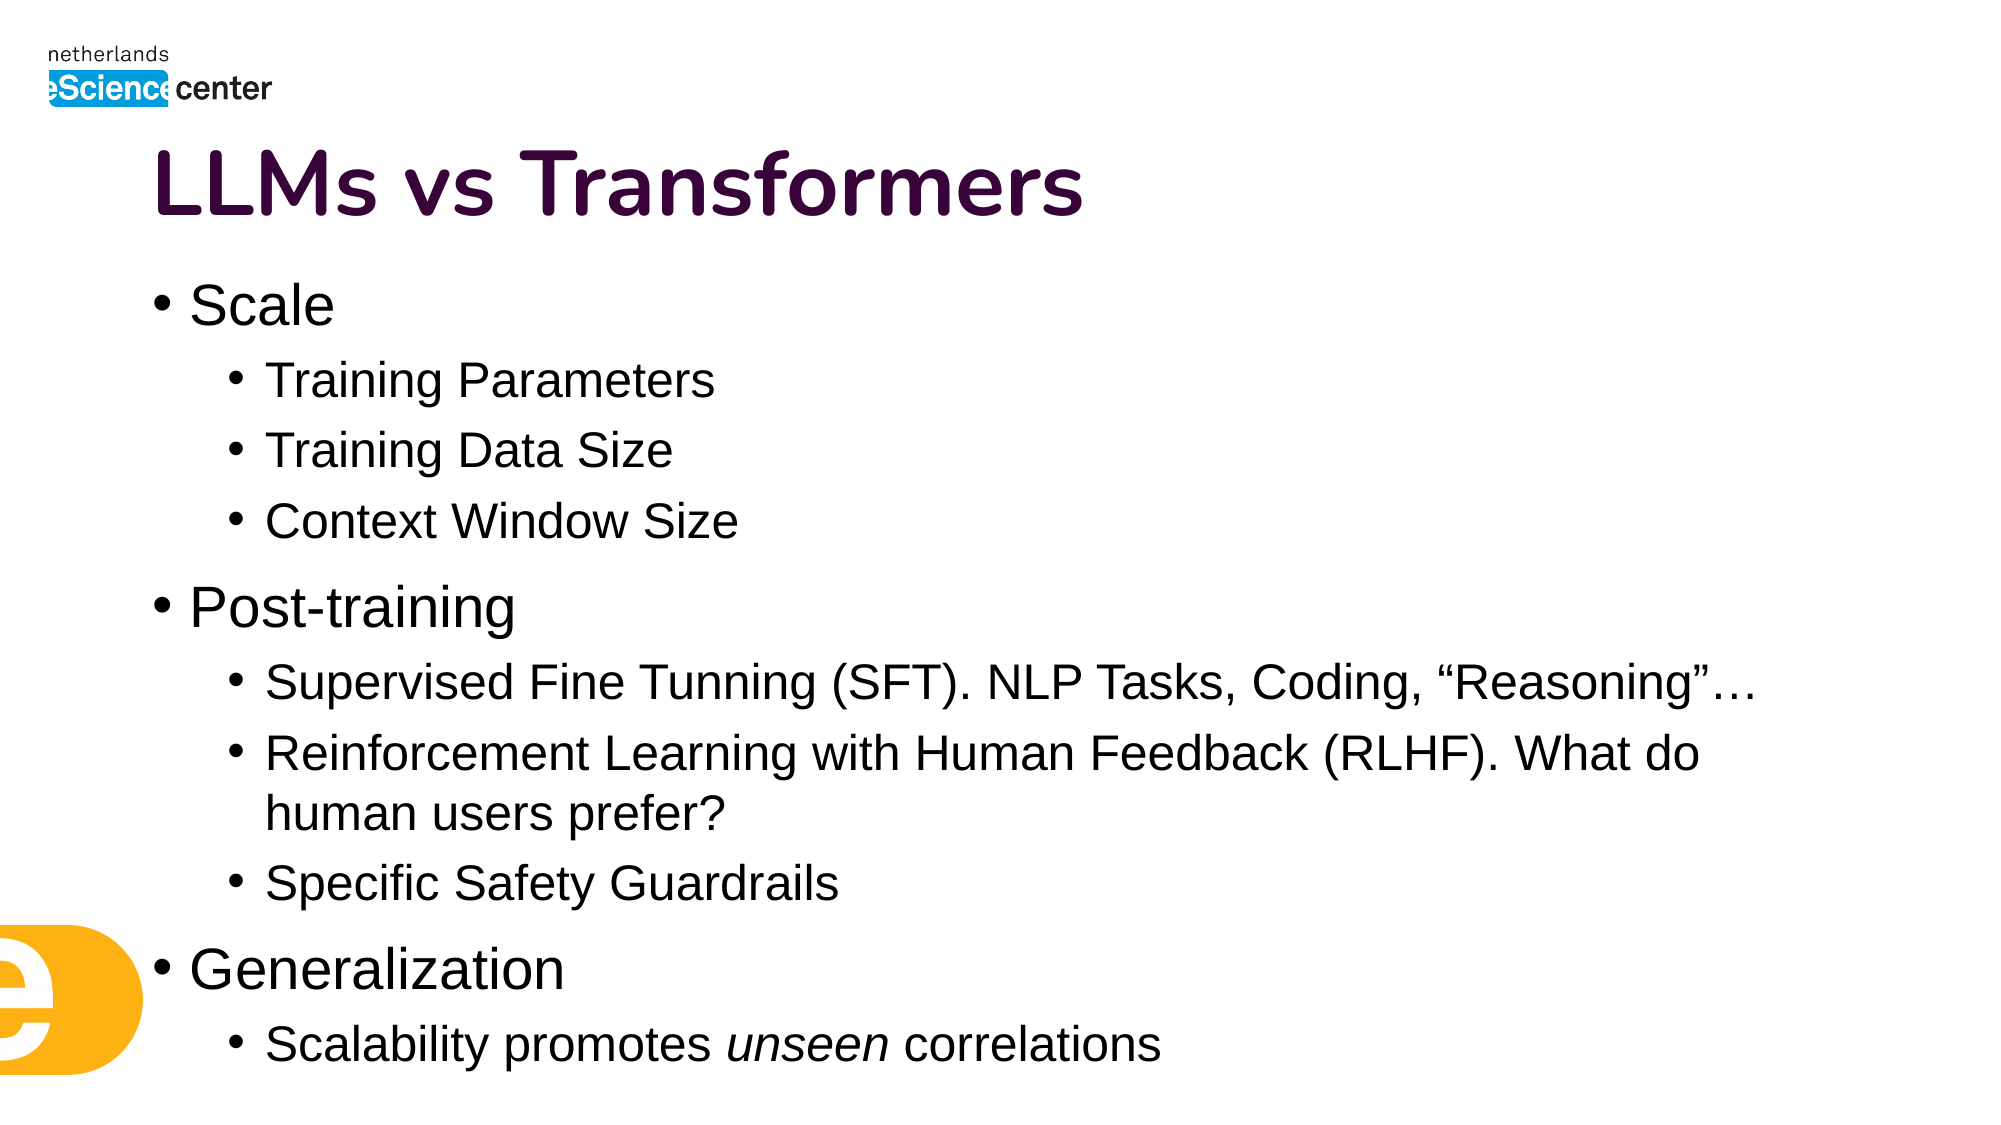

# LLMs vs Transformers
Scale
Training Parameters
Training Data Size
Context Window Size
Post-training
Supervised Fine Tunning (SFT). NLP Tasks, Coding, “Reasoning”…
Reinforcement Learning with Human Feedback (RLHF). What do human users prefer?
Specific Safety Guardrails
Generalization
Scalability promotes unseen correlations